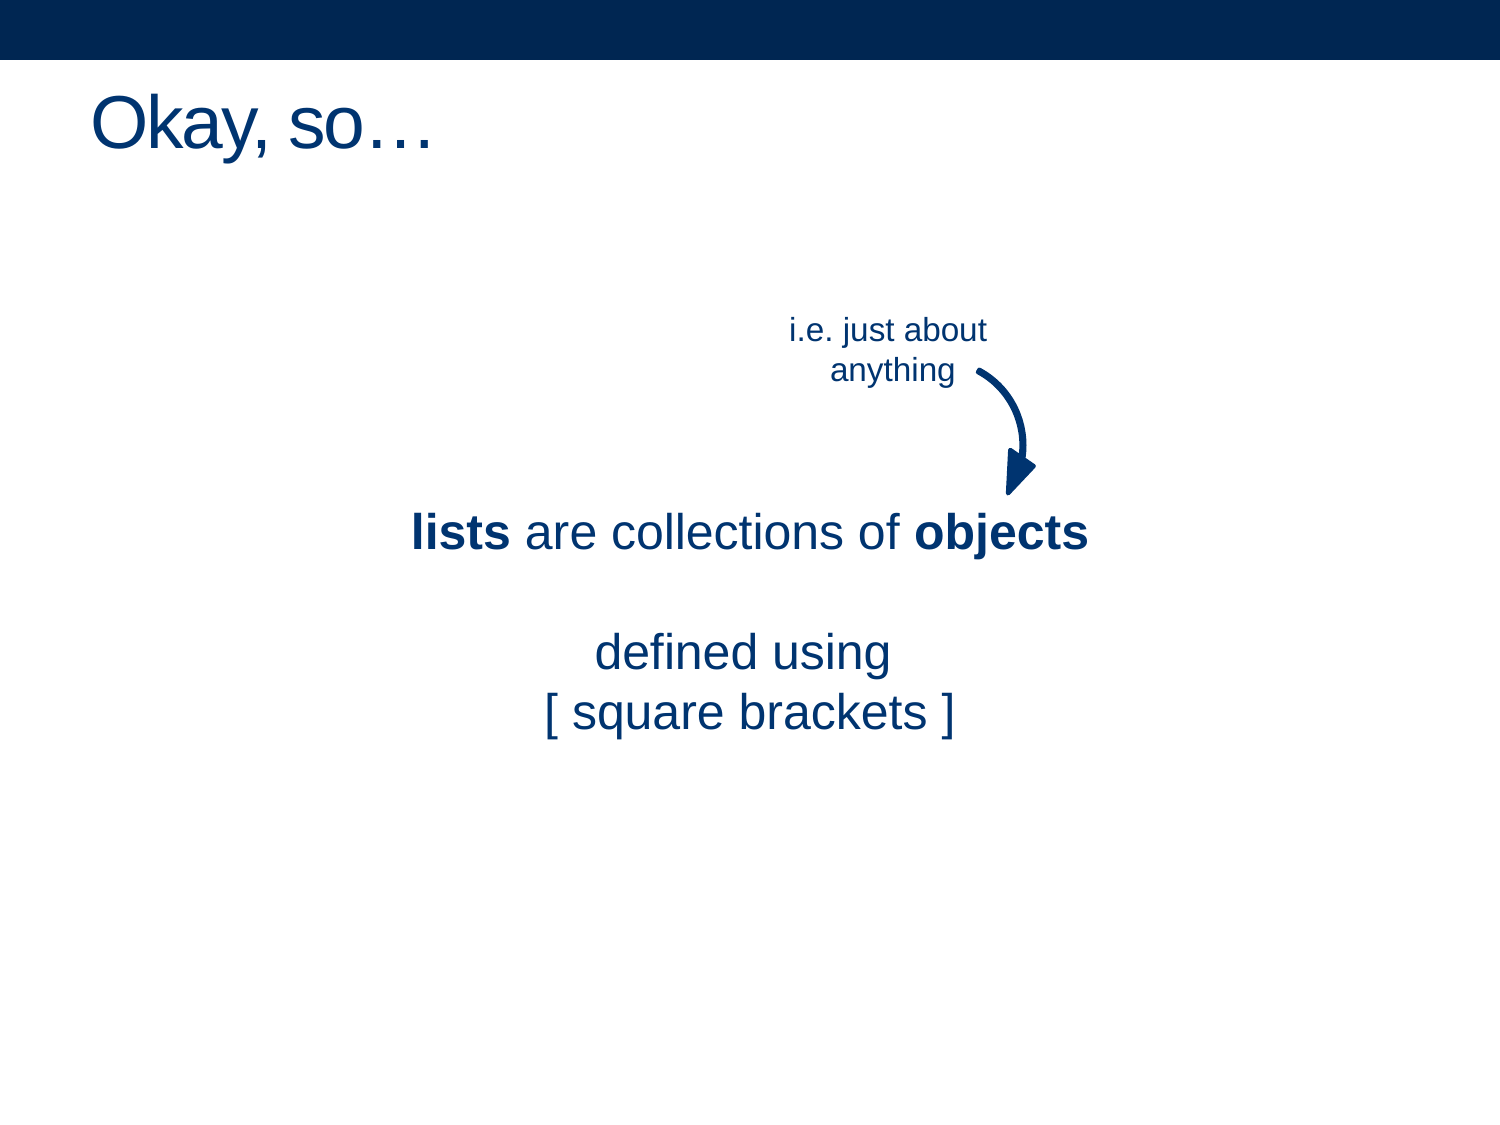

# Okay, so…

lists are collections of objects

defined using
[ square brackets ]
i.e. just about
anything